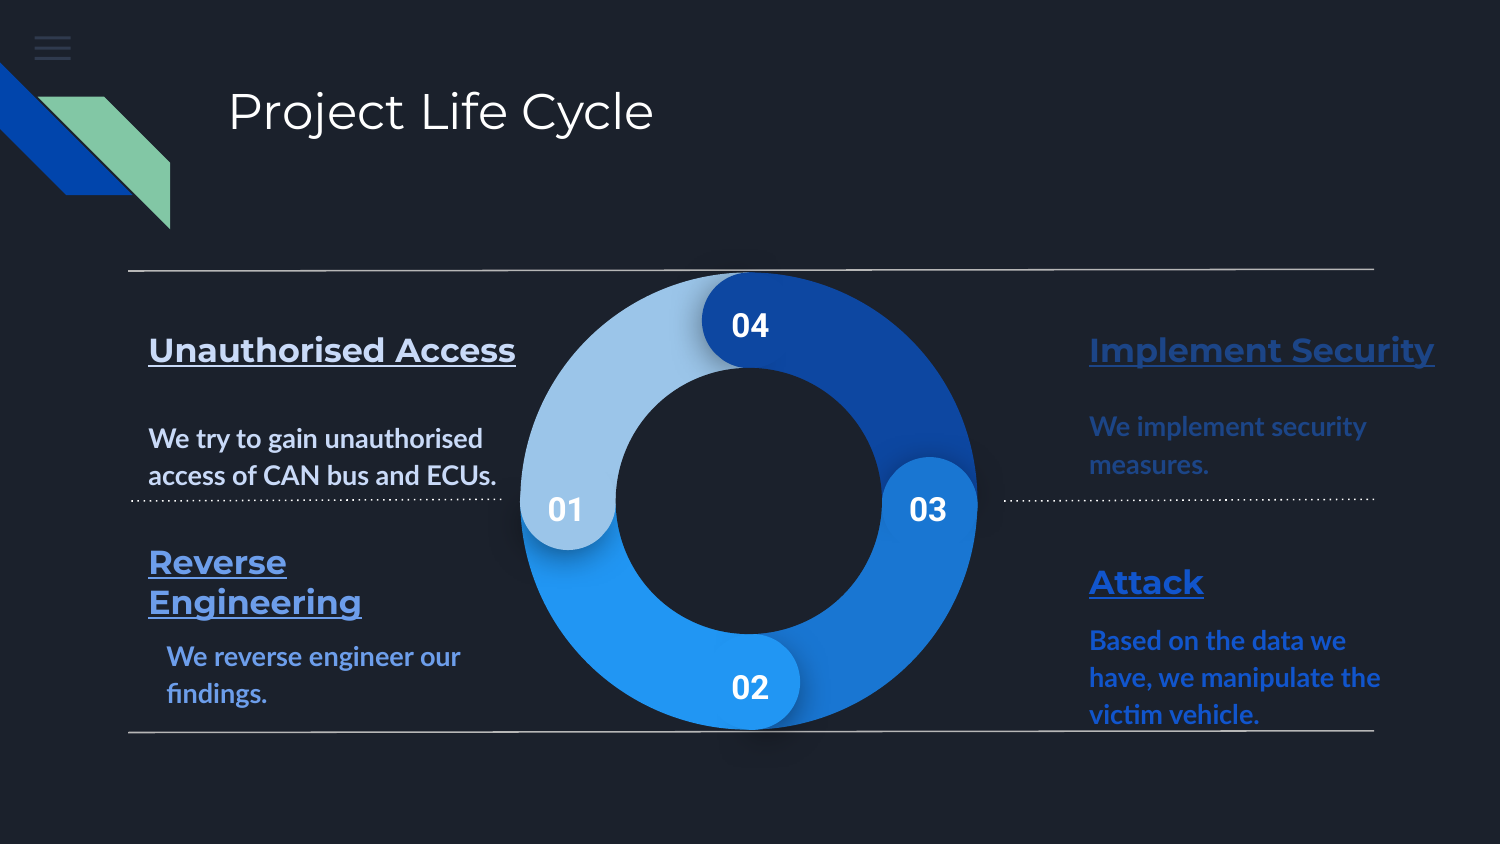

# Project Life Cycle

04
Unauthorised Access
Implement Security

We implement security measures.
We try to gain unauthorised access of CAN bus and ECUs.

01
03
Reverse Engineering
Attack
We reverse engineer our findings.
Based on the data we have, we manipulate the victim vehicle.

02